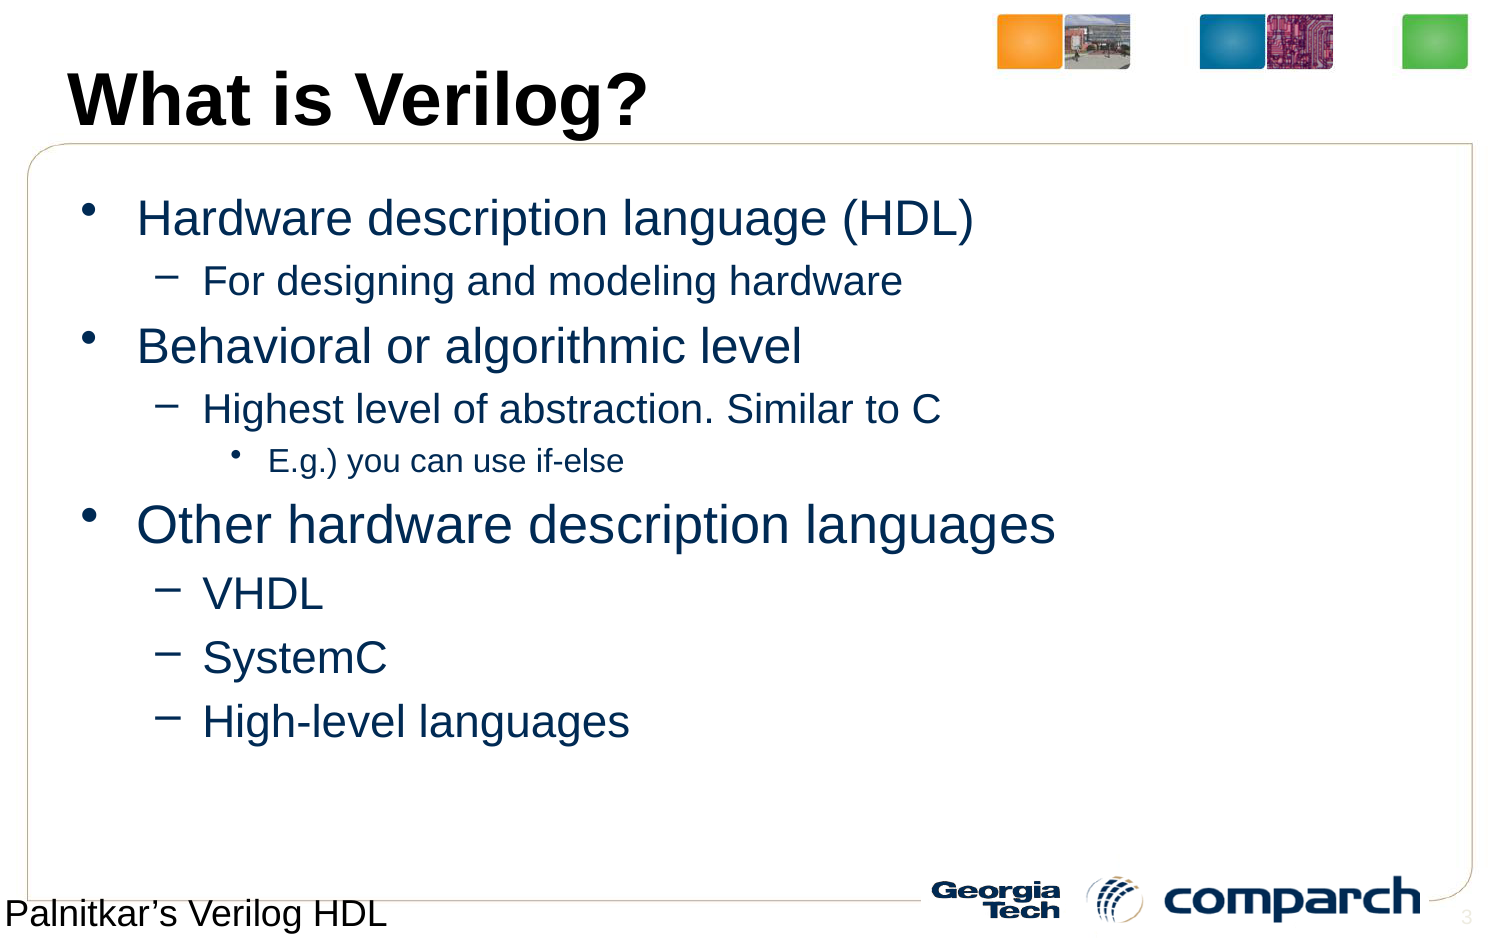

# What is Verilog?
Hardware description language (HDL)
For designing and modeling hardware
Behavioral or algorithmic level
Highest level of abstraction. Similar to C
E.g.) you can use if-else
Other hardware description languages
VHDL
SystemC
High-level languages
Palnitkar’s Verilog HDL
3